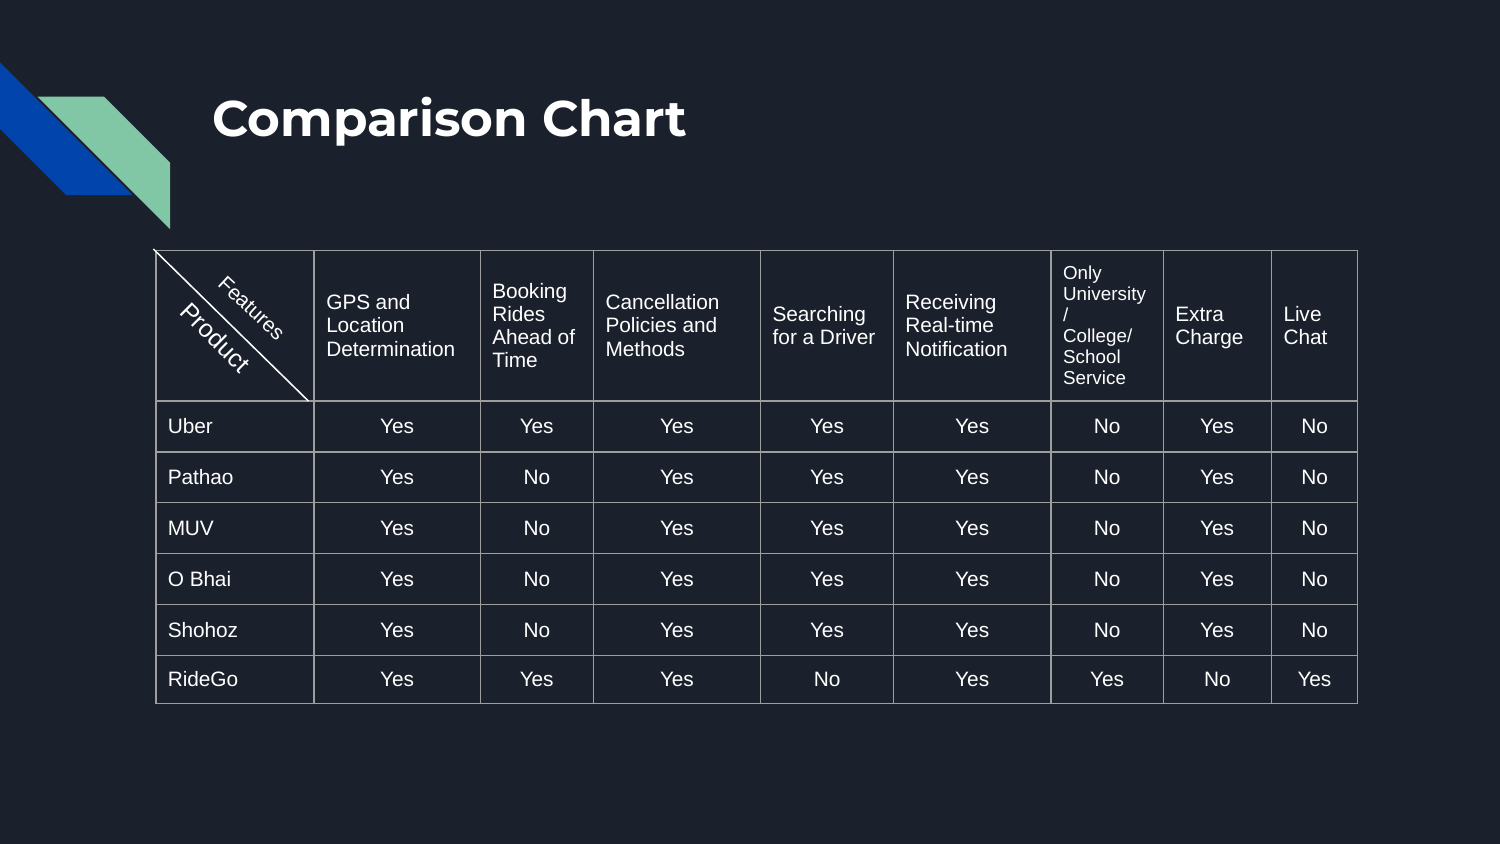

# Comparison Chart
|  | GPS and Location Determination | Booking Rides Ahead of Time | Cancellation Policies and Methods | Searching for a Driver | Receiving Real-time Notification | Only University/ College/ School Service | Extra Charge | Live Chat |
| --- | --- | --- | --- | --- | --- | --- | --- | --- |
| Uber | Yes | Yes | Yes | Yes | Yes | No | Yes | No |
| Pathao | Yes | No | Yes | Yes | Yes | No | Yes | No |
| MUV | Yes | No | Yes | Yes | Yes | No | Yes | No |
| O Bhai | Yes | No | Yes | Yes | Yes | No | Yes | No |
| Shohoz | Yes | No | Yes | Yes | Yes | No | Yes | No |
| RideGo | Yes | Yes | Yes | No | Yes | Yes | No | Yes |
Features
Product